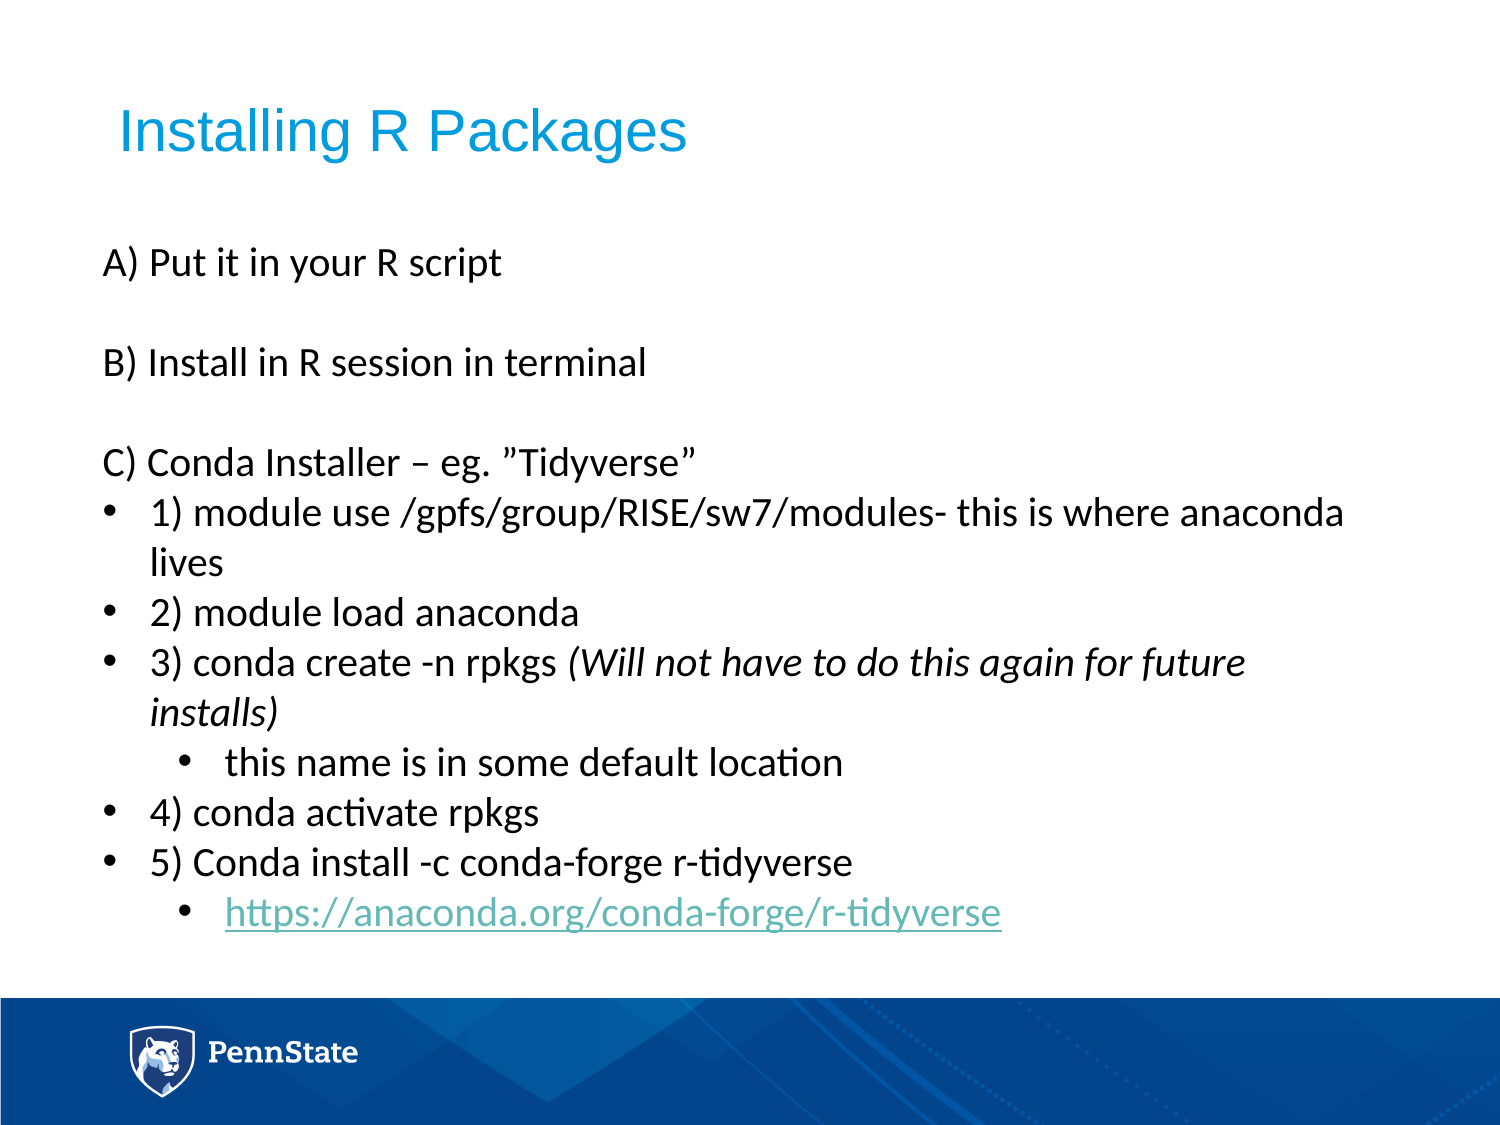

# Installing R Packages
A) Put it in your R script

B) Install in R session in terminal

C) Conda Installer – eg. ”Tidyverse”
1) module use /gpfs/group/RISE/sw7/modules- this is where anaconda lives
2) module load anaconda
3) conda create -n rpkgs (Will not have to do this again for future installs)
this name is in some default location
4) conda activate rpkgs
5) Conda install -c conda-forge r-tidyverse
https://anaconda.org/conda-forge/r-tidyverse